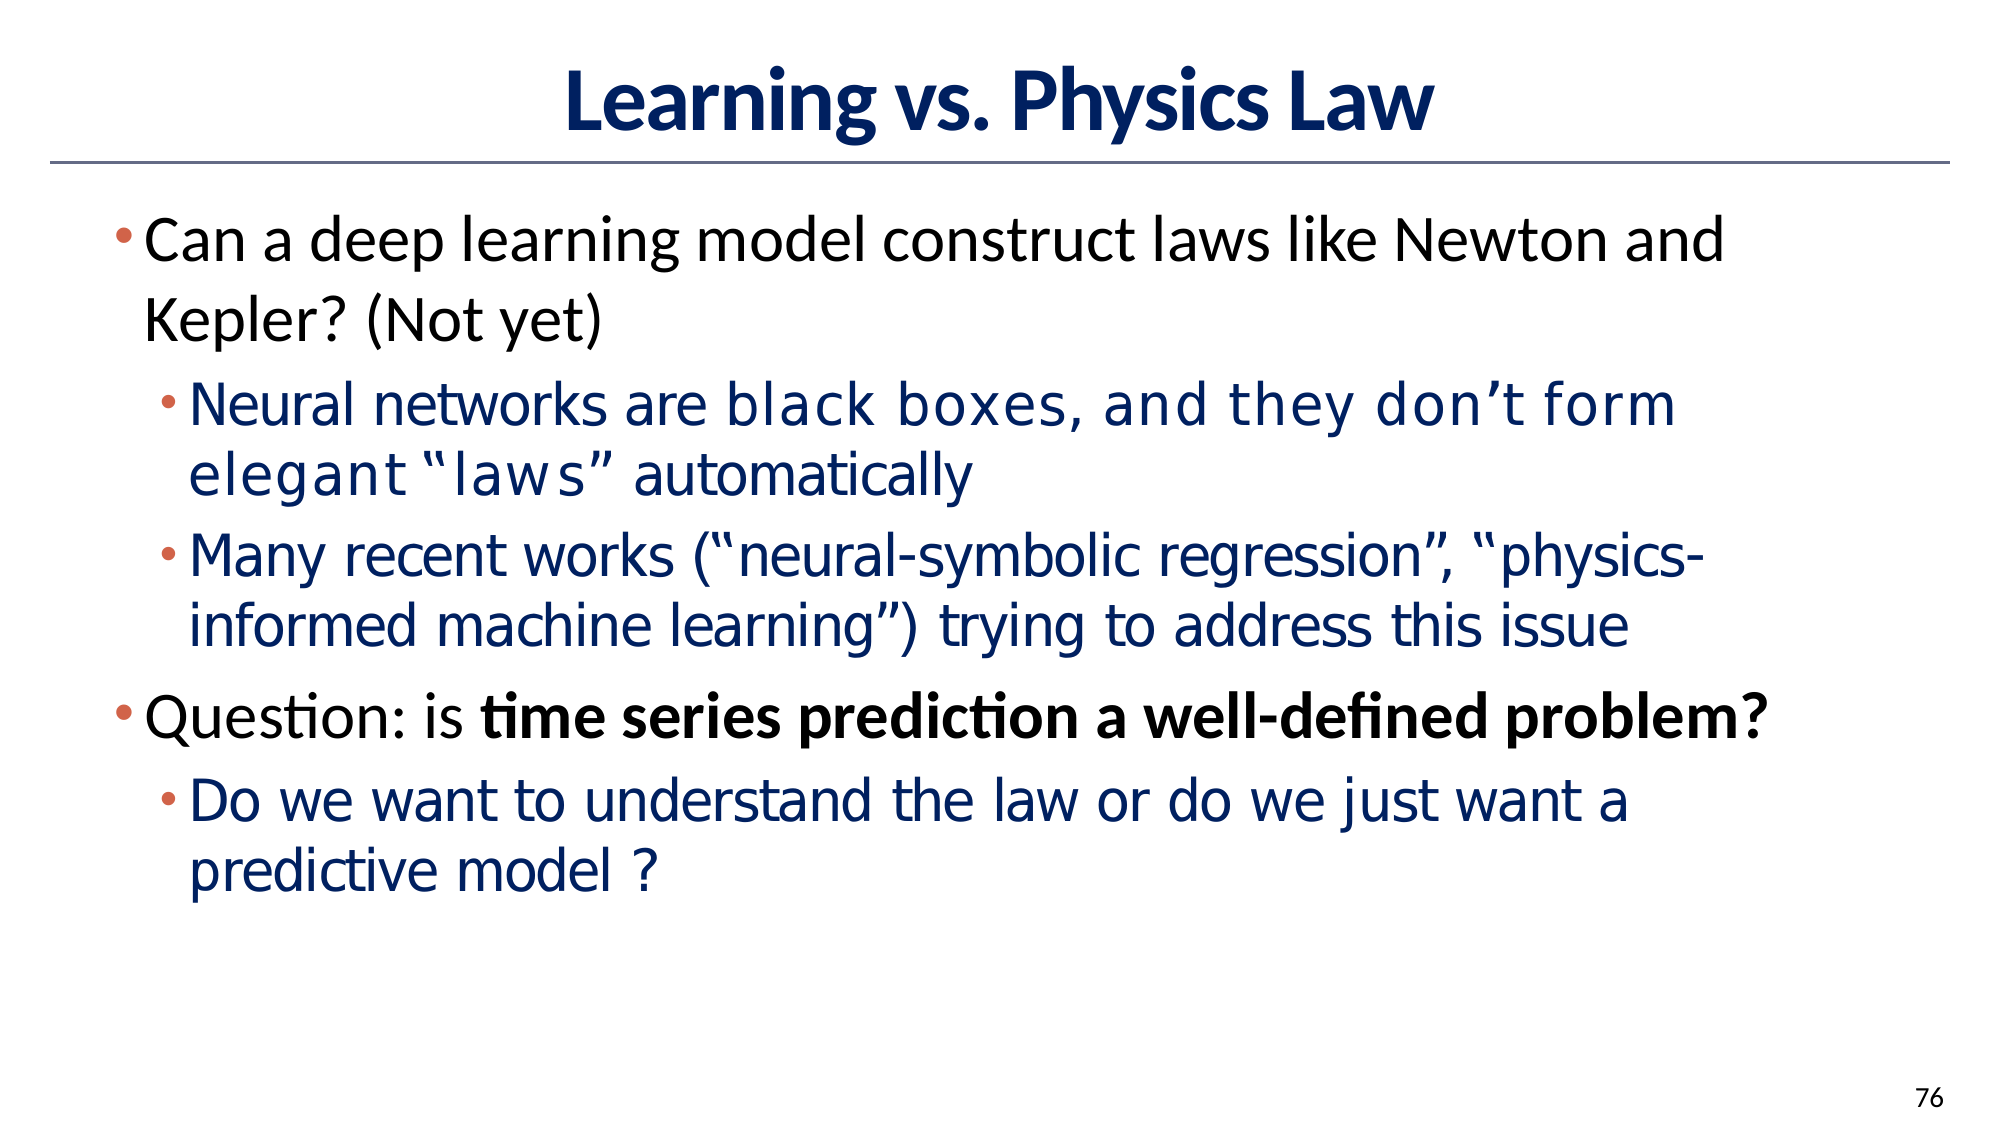

# Learning vs. Physics Law
Can a deep learning model construct laws like Newton and Kepler? (Not yet)
Neural networks are black boxes, and they don’t form elegant “laws” automatically
Many recent works (“neural-symbolic regression”, “physics-informed machine learning”) trying to address this issue
Question: is time series prediction a well-defined problem?
Do we want to understand the law or do we just want a predictive model ?

76